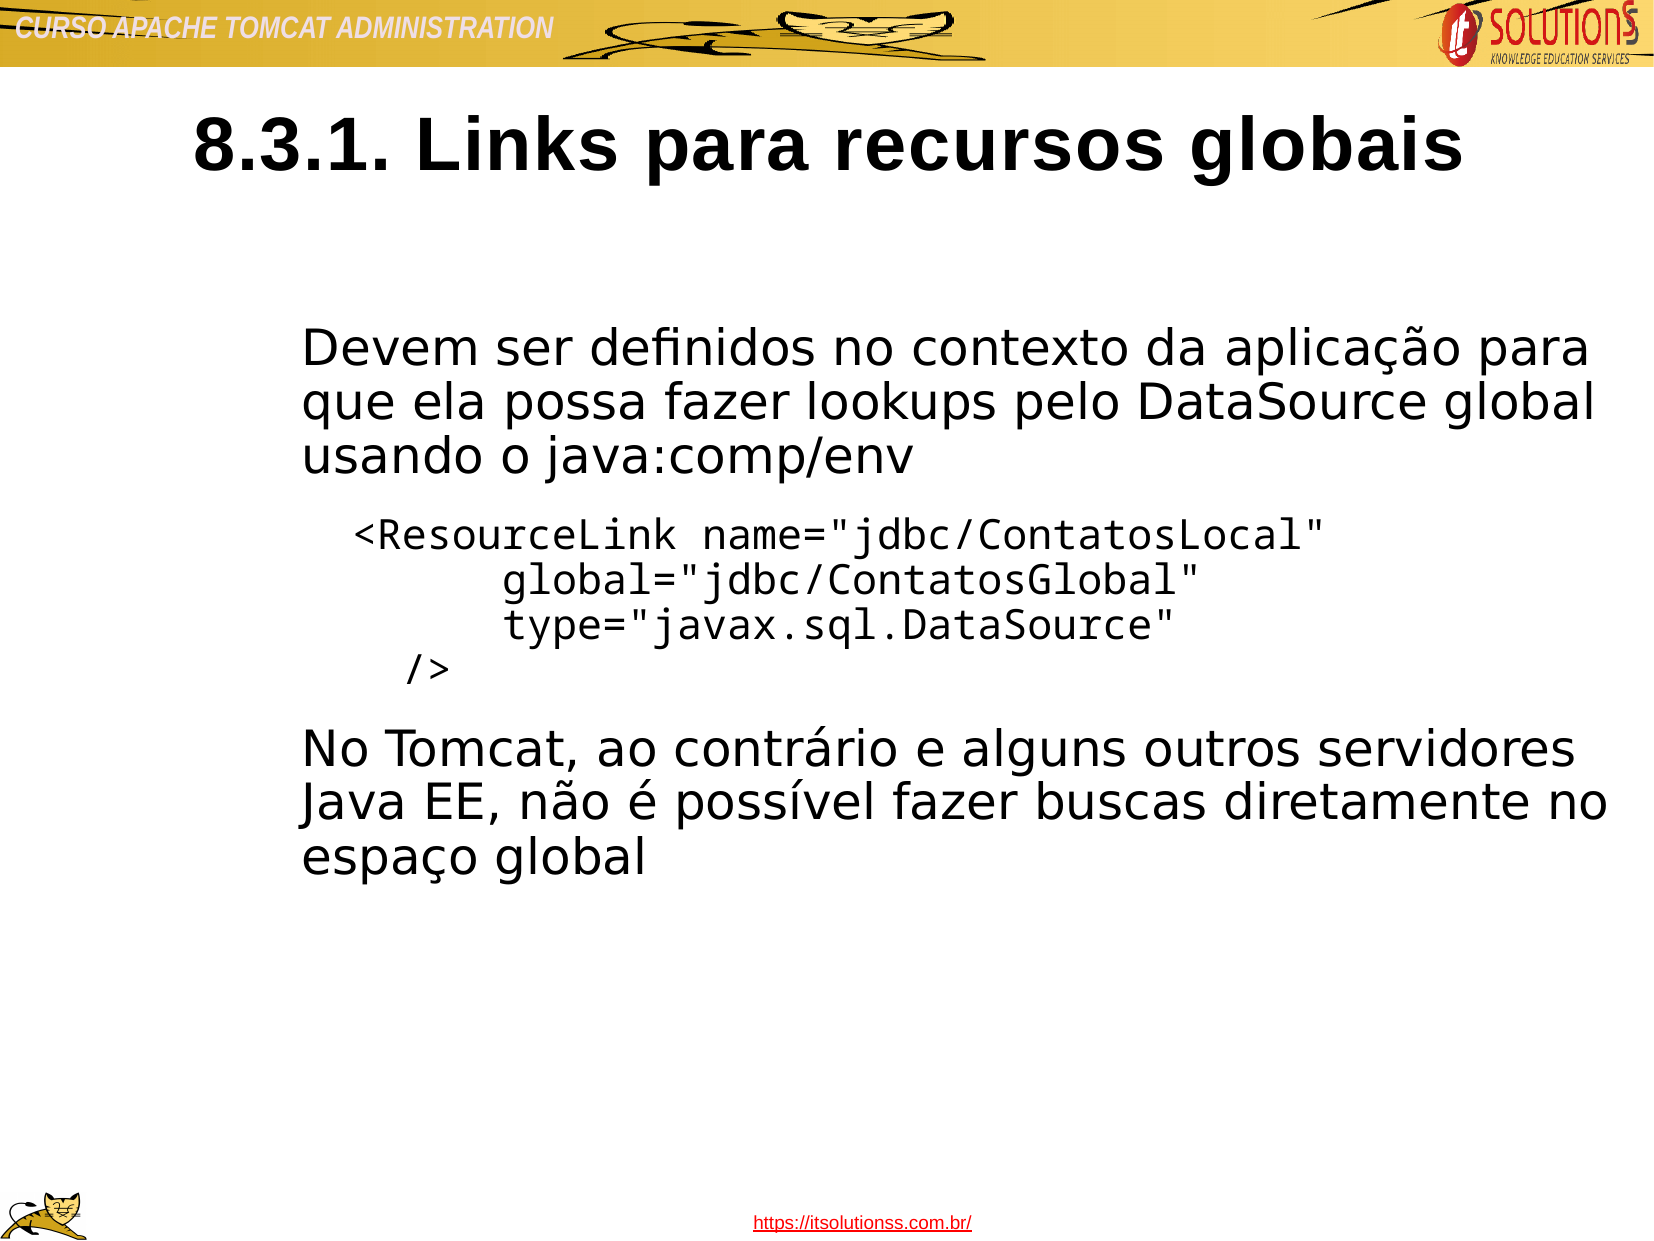

8.3.1. Links para recursos globais
Devem ser definidos no contexto da aplicação para que ela possa fazer lookups pelo DataSource global usando o java:comp/env
  <ResourceLink name="jdbc/ContatosLocal"
        global="jdbc/ContatosGlobal"
        type="javax.sql.DataSource"
    />
No Tomcat, ao contrário e alguns outros servidores Java EE, não é possível fazer buscas diretamente no espaço global